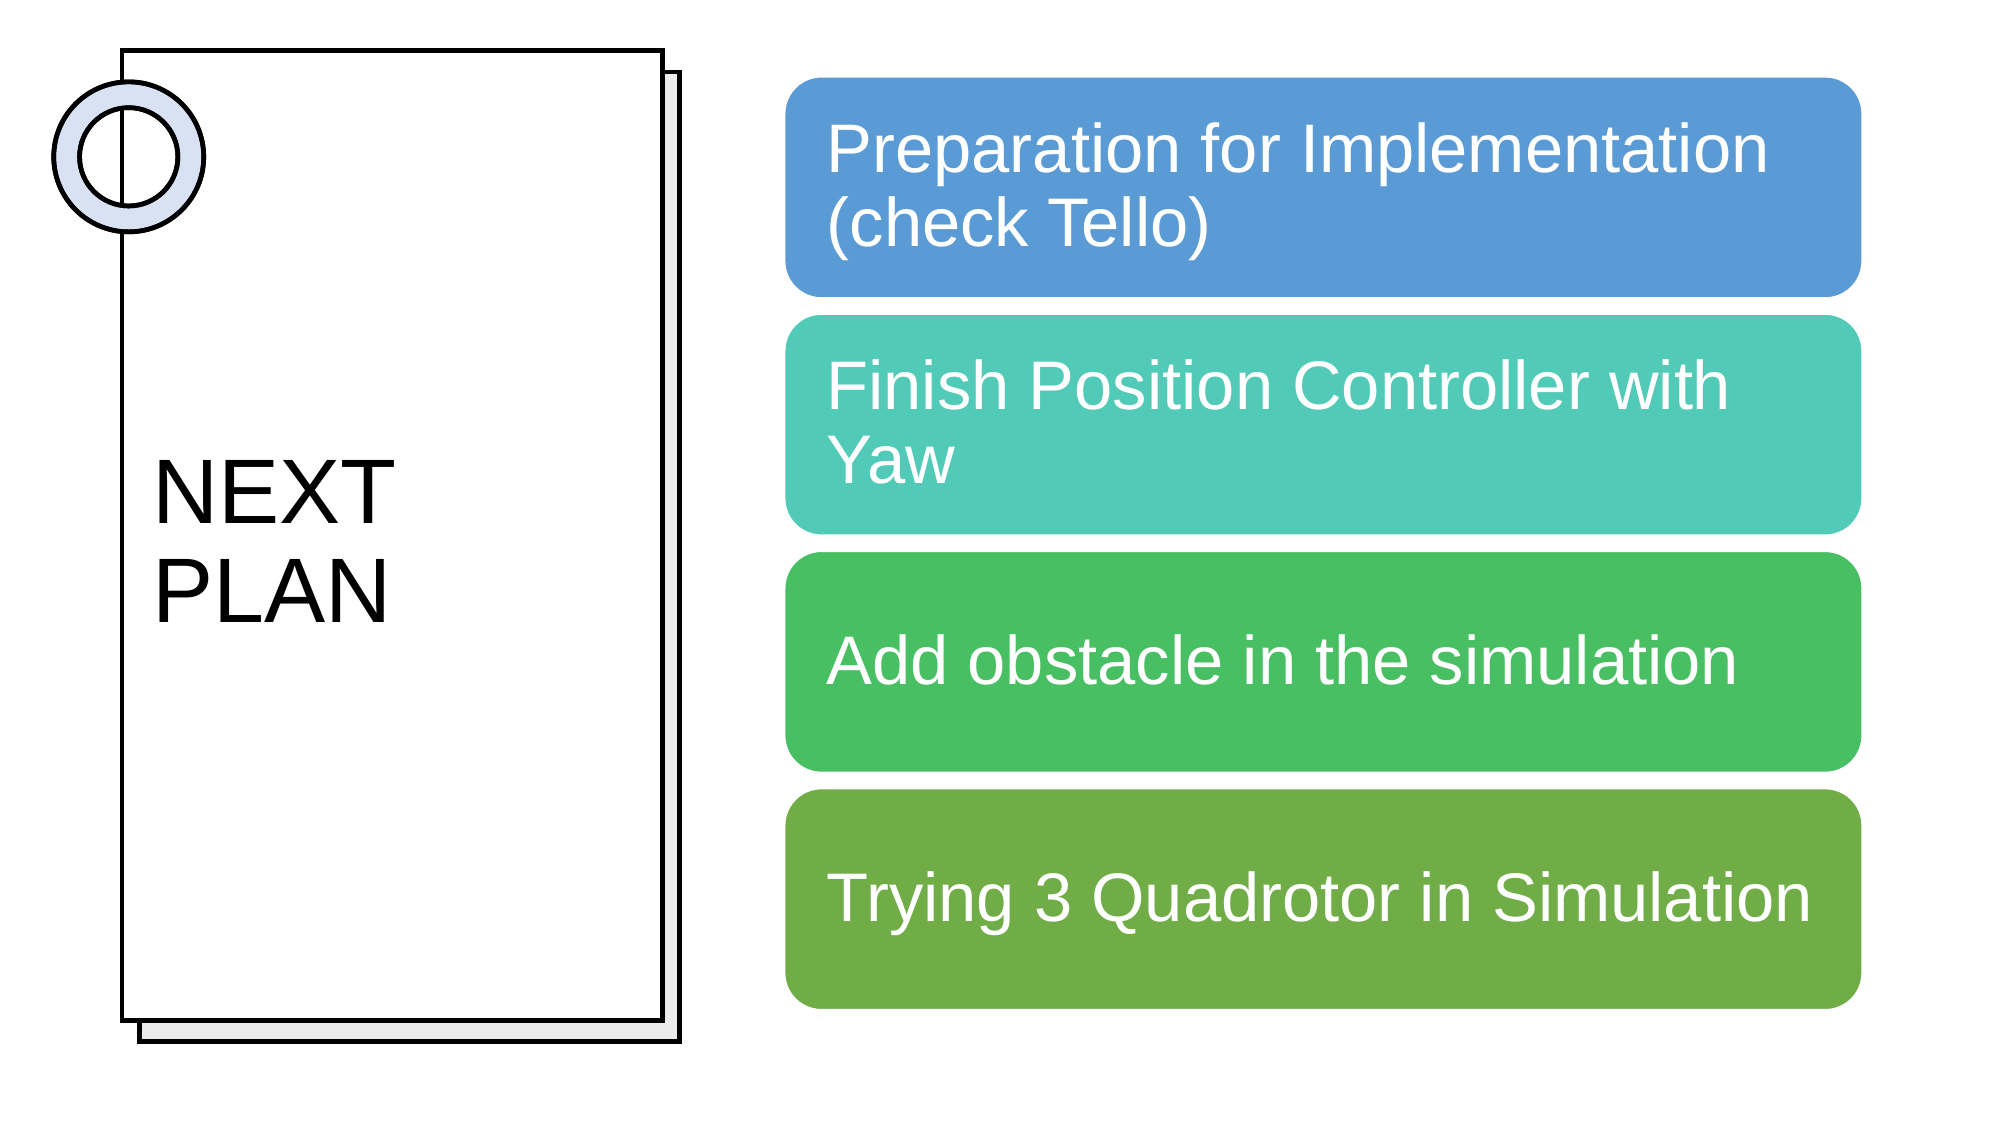

Preparation for Implementation (check Tello)
Finish Position Controller with Yaw
Add obstacle in the simulation
Trying 3 Quadrotor in Simulation

# NEXT PLAN